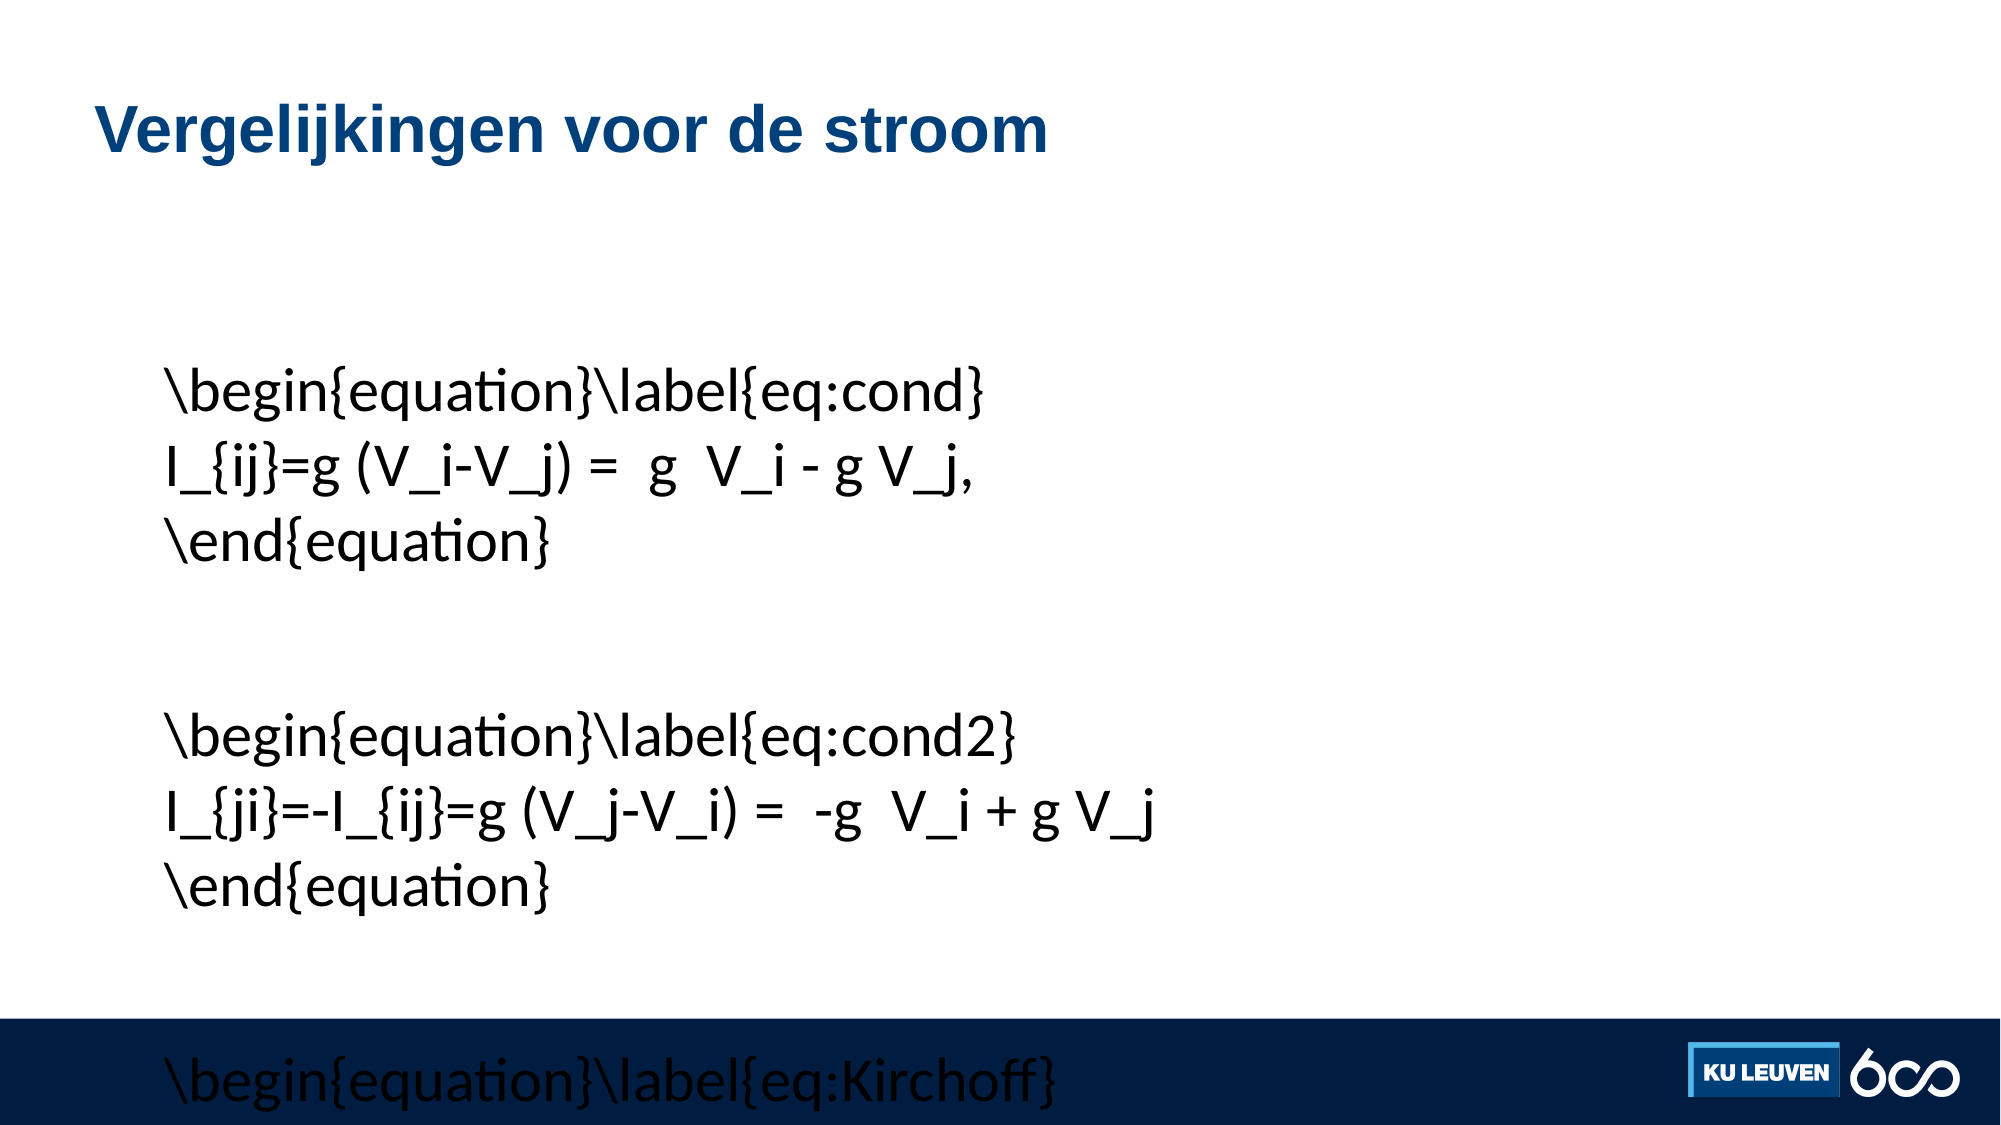

# Vergelijkingen voor de stroom
\begin{equation}\label{eq:cond}
I_{ij}=g (V_i-V_j) =  g  V_i - g V_j,
\end{equation}
\begin{equation}\label{eq:cond2}
I_{ji}=-I_{ij}=g (V_j-V_i) =  -g  V_i + g V_j
\end{equation}
\begin{equation}\label{eq:Kirchoff}
\sum_{j \neq i}^n I_{ij}=0.
\end{equation}